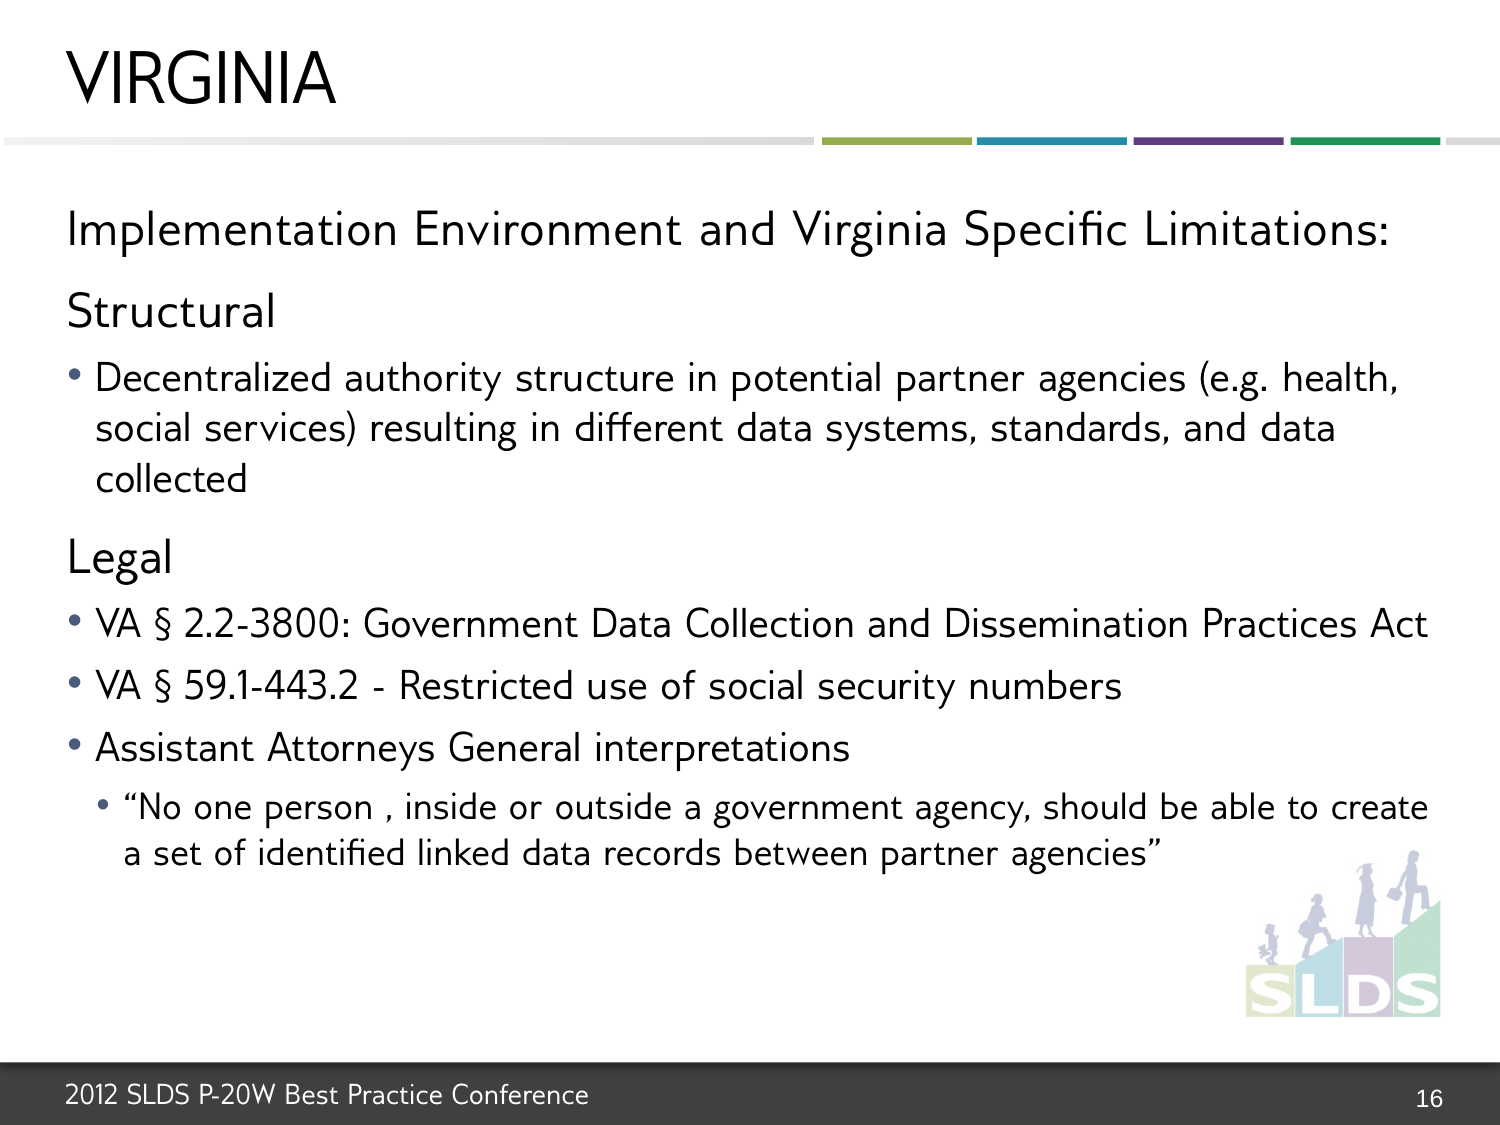

# Virginia
Implementation Environment and Virginia Specific Limitations:
Structural
Decentralized authority structure in potential partner agencies (e.g. health, social services) resulting in different data systems, standards, and data collected
Legal
VA § 2.2-3800: Government Data Collection and Dissemination Practices Act
VA § 59.1-443.2 - Restricted use of social security numbers
Assistant Attorneys General interpretations
“No one person , inside or outside a government agency, should be able to create a set of identified linked data records between partner agencies”

16